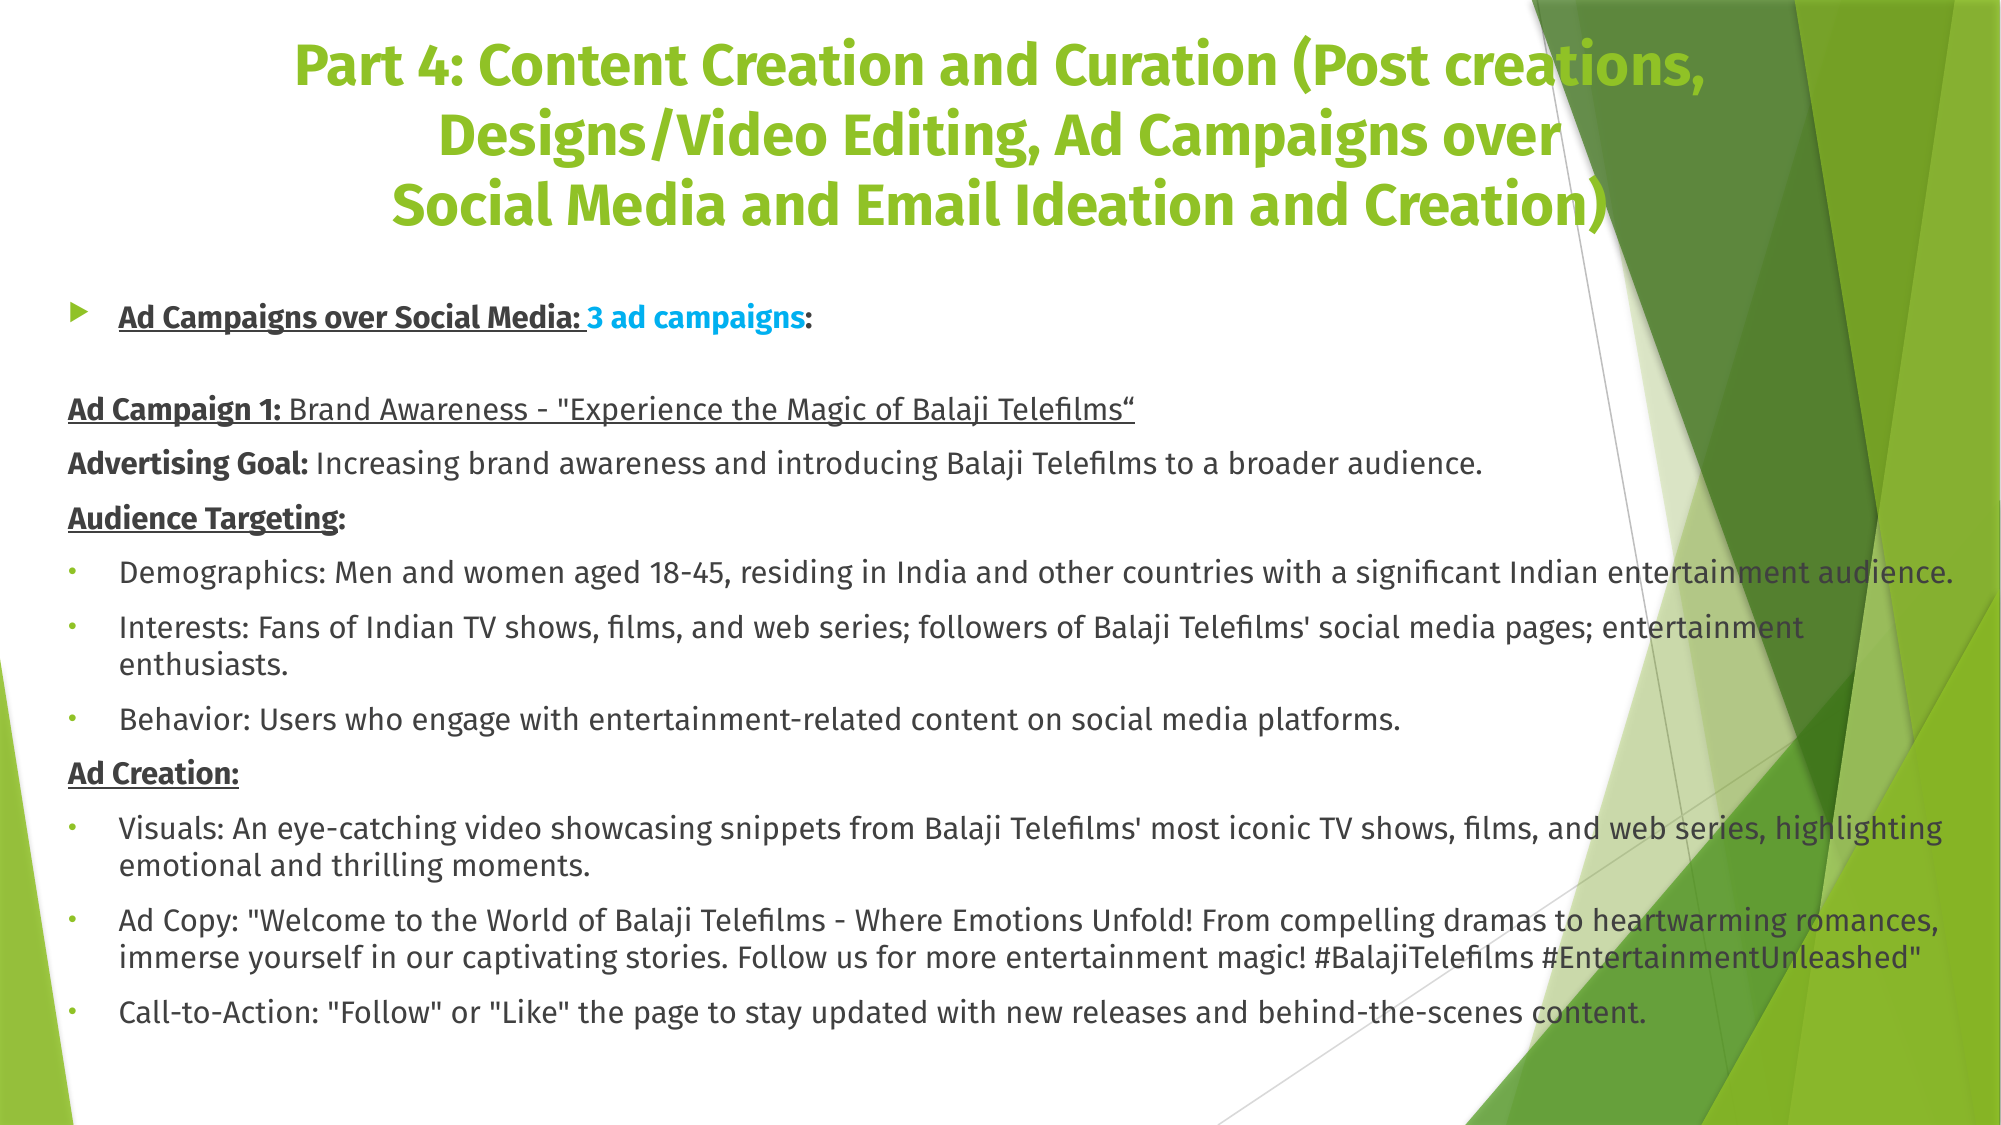

# Part 4: Content Creation and Curation (Post creations, Designs/Video Editing, Ad Campaigns over Social Media and Email Ideation and Creation)

Ad Campaigns over Social Media: 3 ad campaigns:
Ad Campaign 1: Brand Awareness - "Experience the Magic of Balaji Telefilms“
Advertising Goal: Increasing brand awareness and introducing Balaji Telefilms to a broader audience.
Audience Targeting:
Demographics: Men and women aged 18-45, residing in India and other countries with a significant Indian entertainment audience.
Interests: Fans of Indian TV shows, films, and web series; followers of Balaji Telefilms' social media pages; entertainment enthusiasts.
Behavior: Users who engage with entertainment-related content on social media platforms.
Ad Creation:
Visuals: An eye-catching video showcasing snippets from Balaji Telefilms' most iconic TV shows, films, and web series, highlighting emotional and thrilling moments.
Ad Copy: "Welcome to the World of Balaji Telefilms - Where Emotions Unfold! From compelling dramas to heartwarming romances, immerse yourself in our captivating stories. Follow us for more entertainment magic! #BalajiTelefilms #EntertainmentUnleashed"
Call-to-Action: "Follow" or "Like" the page to stay updated with new releases and behind-the-scenes content.